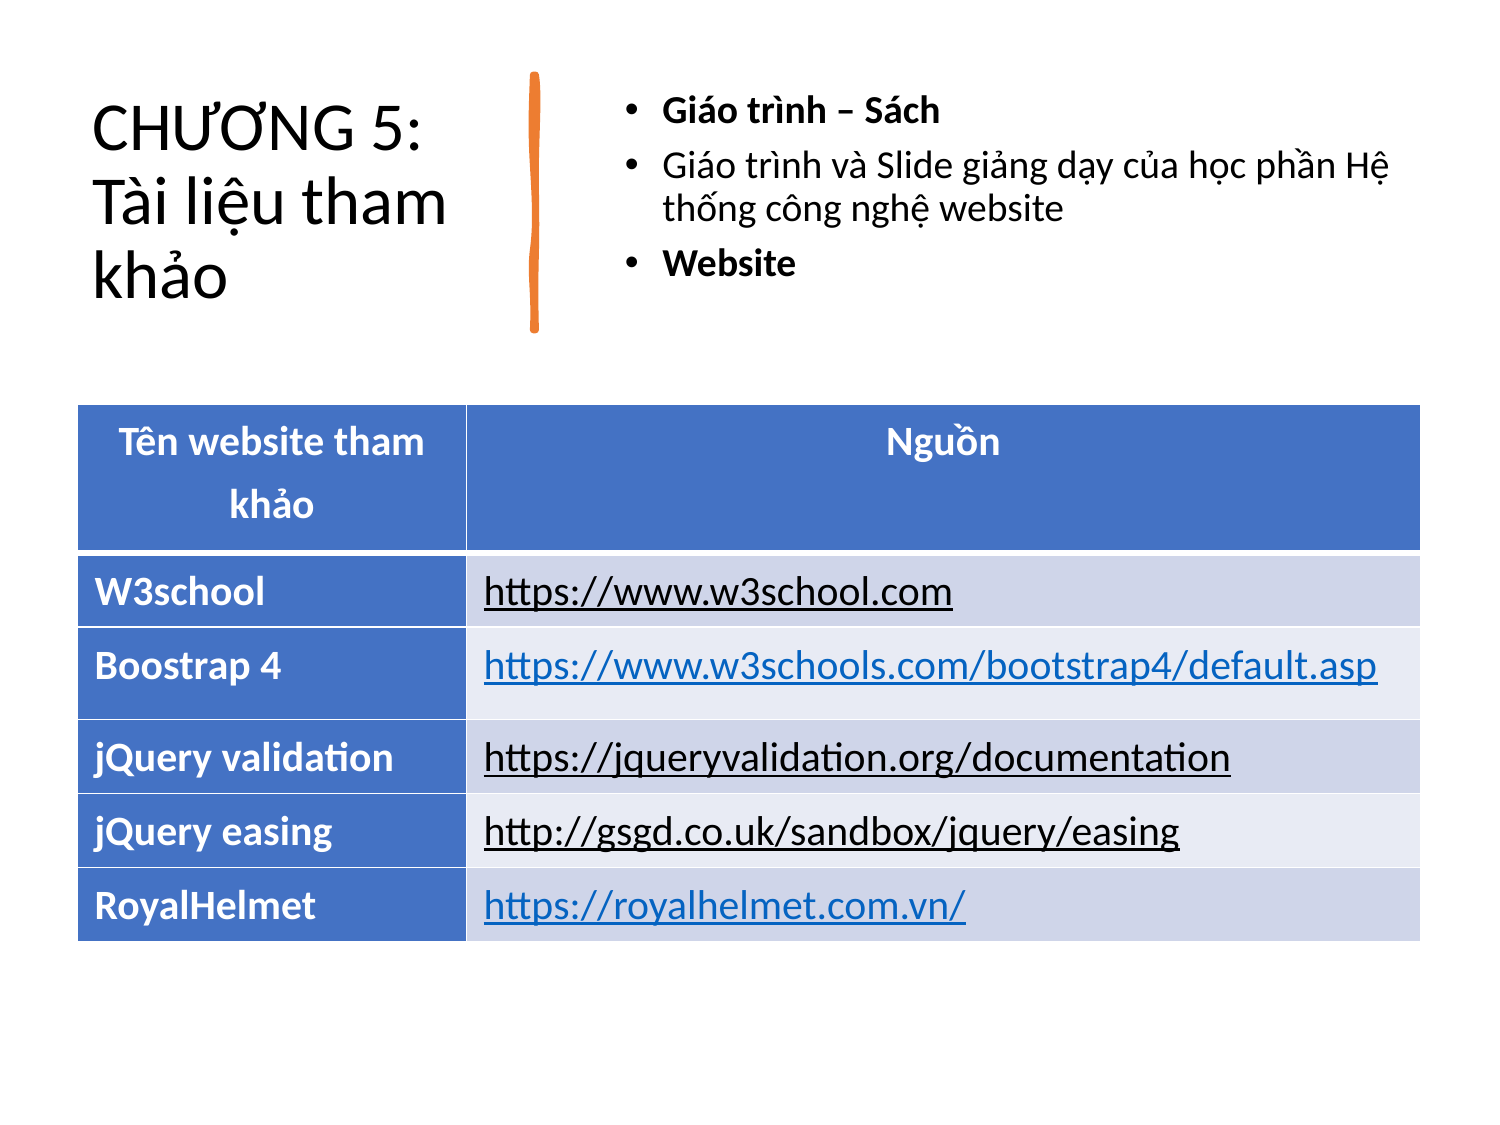

# CHƯƠNG 5: Tài liệu tham khảo
Giáo trình – Sách
Giáo trình và Slide giảng dạy của học phần Hệ thống công nghệ website
Website

| Tên website tham khảo | Nguồn |
| --- | --- |
| W3school | https://www.w3school.com |
| Boostrap 4 | https://www.w3schools.com/bootstrap4/default.asp |
| jQuery validation | https://jqueryvalidation.org/documentation |
| jQuery easing | http://gsgd.co.uk/sandbox/jquery/easing |
| RoyalHelmet | https://royalhelmet.com.vn/ |